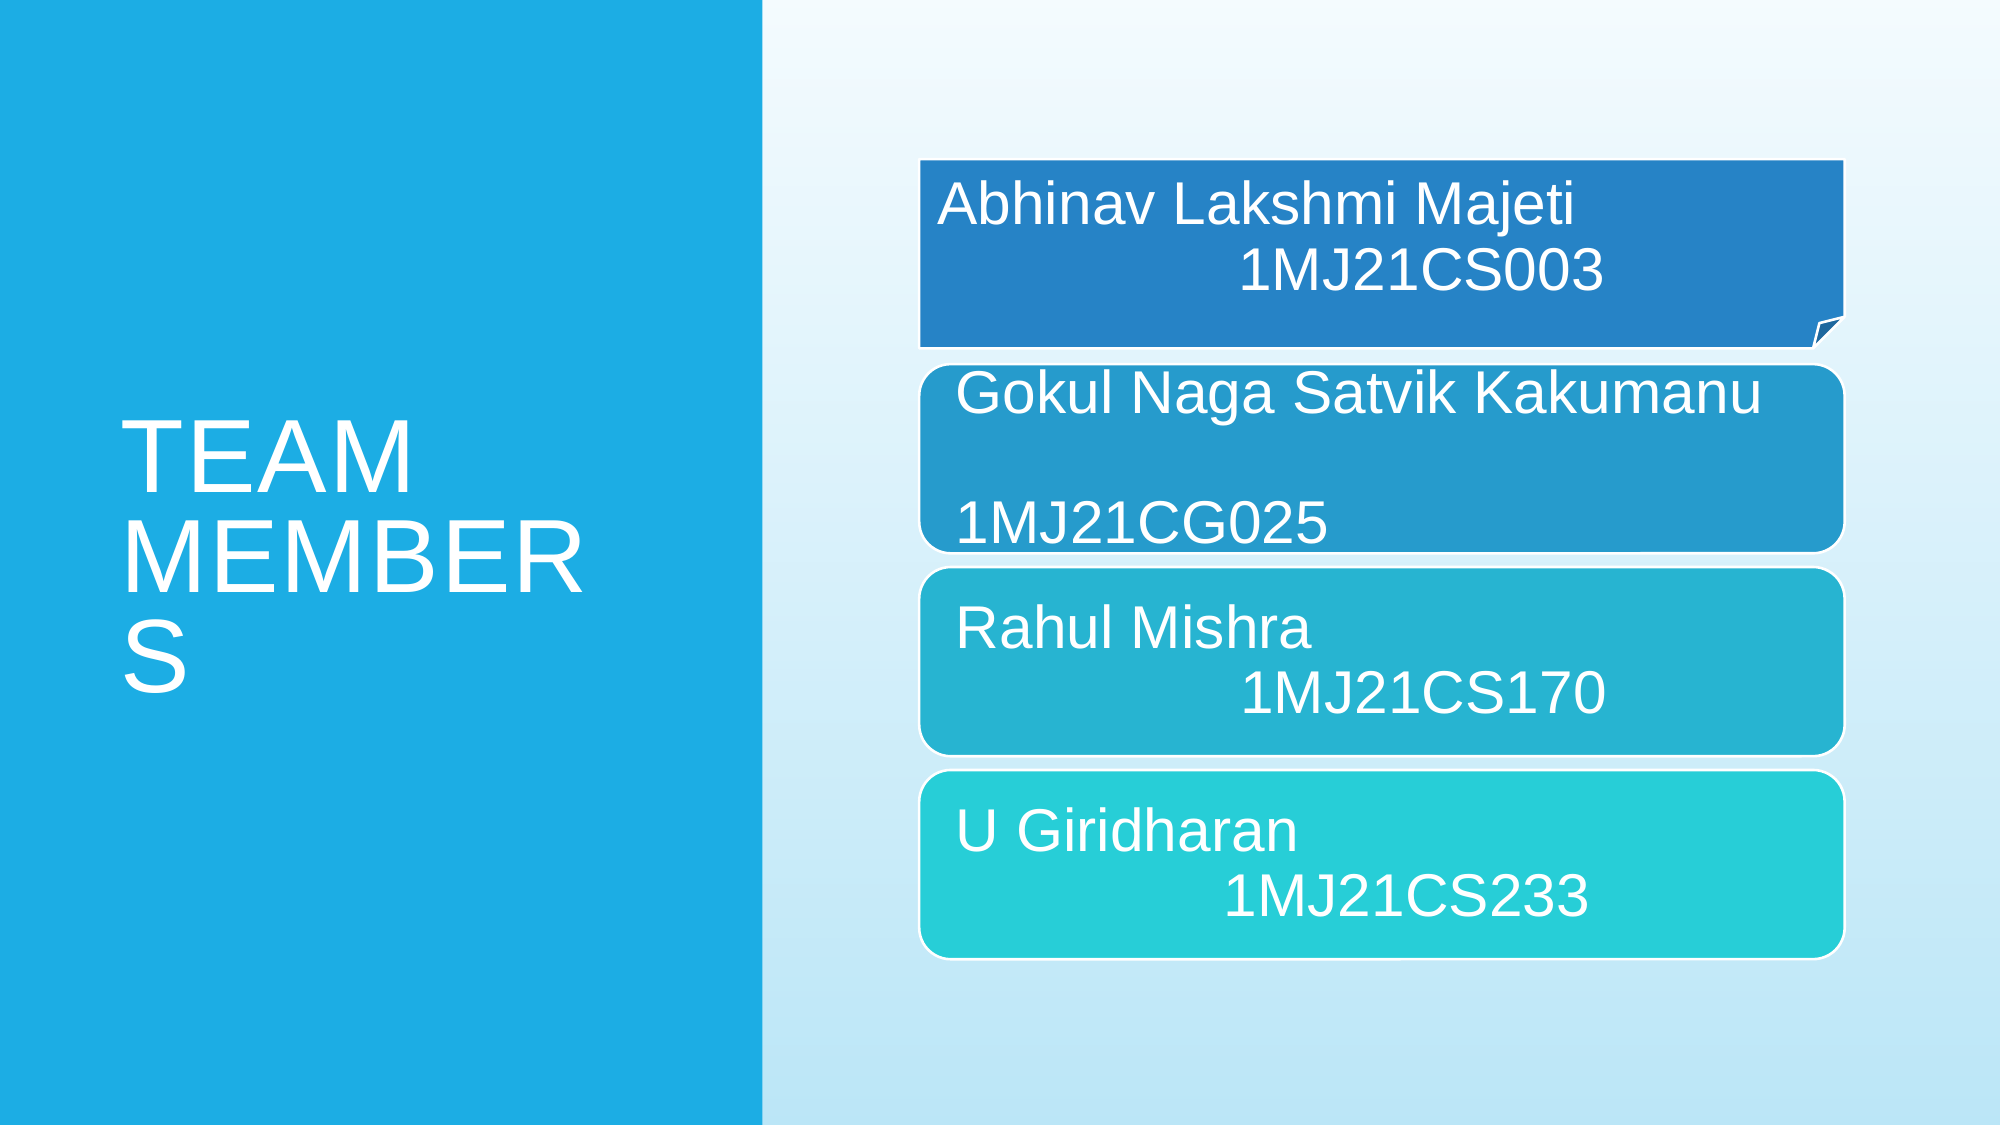

# Team Members
Abhinav Lakshmi Majeti                                 1MJ21CS003
Gokul Naga Satvik Kakumanu                                       1MJ21CG025
Rahul Mishra                                                1MJ21CS170
U Giridharan                                               1MJ21CS233